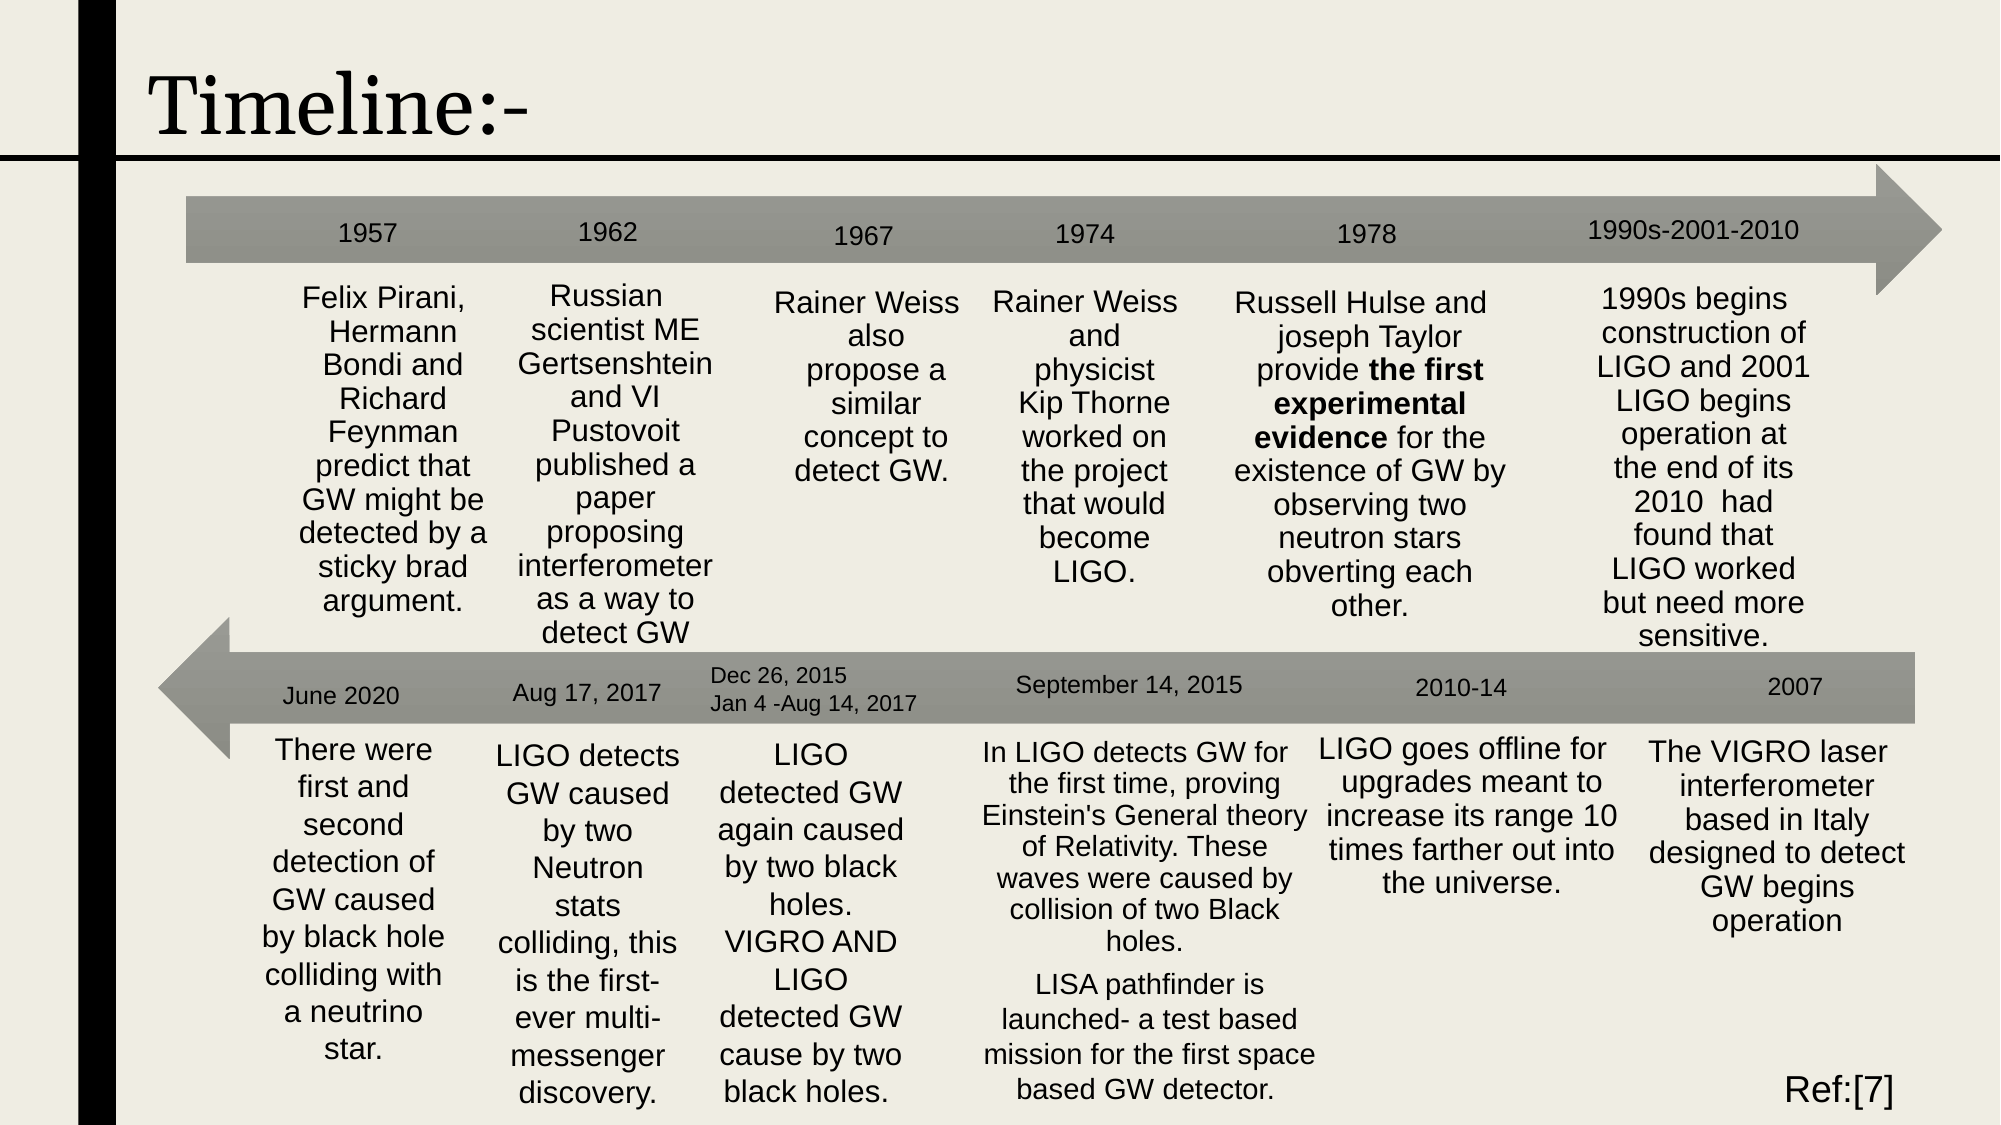

Timeline:-
1990s begins construction of LIGO and 2001 LIGO begins operation at the end of its 2010  had found that LIGO worked but need more sensitive.
1990s-2001-2010
Russell Hulse and joseph Taylor provide the first experimental evidence for the existence of GW by observing two neutron stars obverting each other.
1978
Rainer Weiss and physicist Kip Thorne worked on the project that would become LIGO.
1974
Rainer Weiss also propose a similar concept to detect GW.
1967
Russian scientist ME Gertsenshtein and VI Pustovoit published a paper proposing interferometer as a way to detect GW
1962
Felix Pirani, Hermann Bondi and Richard Feynman predict that GW might be detected by a sticky brad argument.
1957
In LIGO detects GW for the first time, proving Einstein's General theory of Relativity. These waves were caused by collision of two Black holes.
September 14, 2015
LIGO goes offline for upgrades meant to increase its range 10 times farther out into the universe.
2010-14
The VIGRO laser interferometer based in Italy designed to detect GW begins operation
2007
Dec 26, 2015
Jan 4 -Aug 14, 2017
Aug 17, 2017
June 2020
There were first and second detection of GW caused by black hole colliding with a neutrino star.
LIGO detected GW again caused by two black holes.
VIGRO AND LIGO detected GW cause by two black holes.

LIGO detects GW caused by two Neutron stats colliding, this is the first- ever multi-messenger discovery.

LISA pathfinder is launched- a test based mission for the first space based GW detector.

Ref:[7]